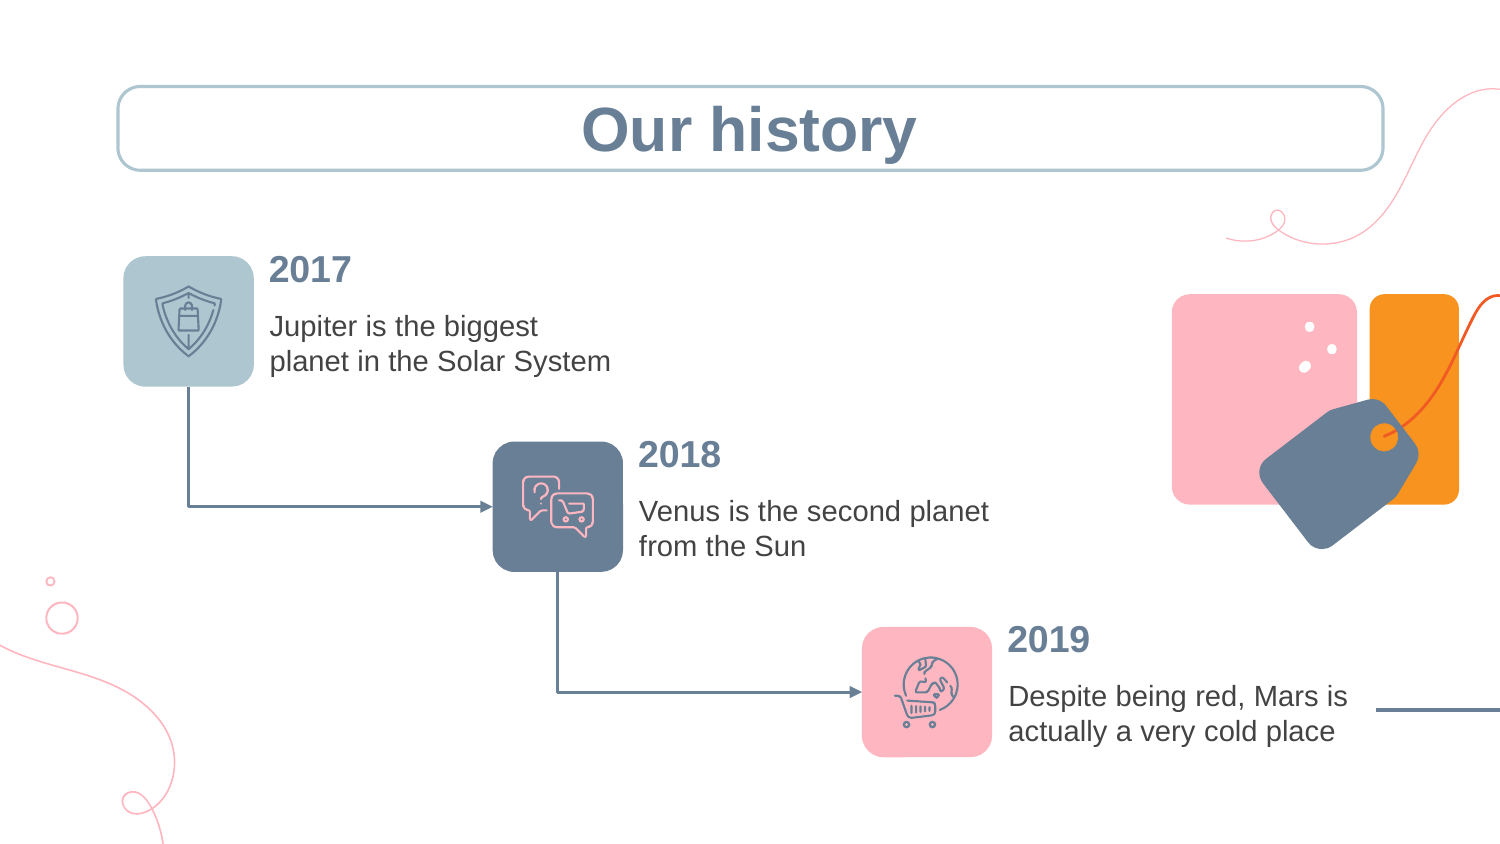

# Our history
2017

Jupiter is the biggest planet in the Solar System

2018

Venus is the second planet from the Sun
2019

Despite being red, Mars is actually a very cold place